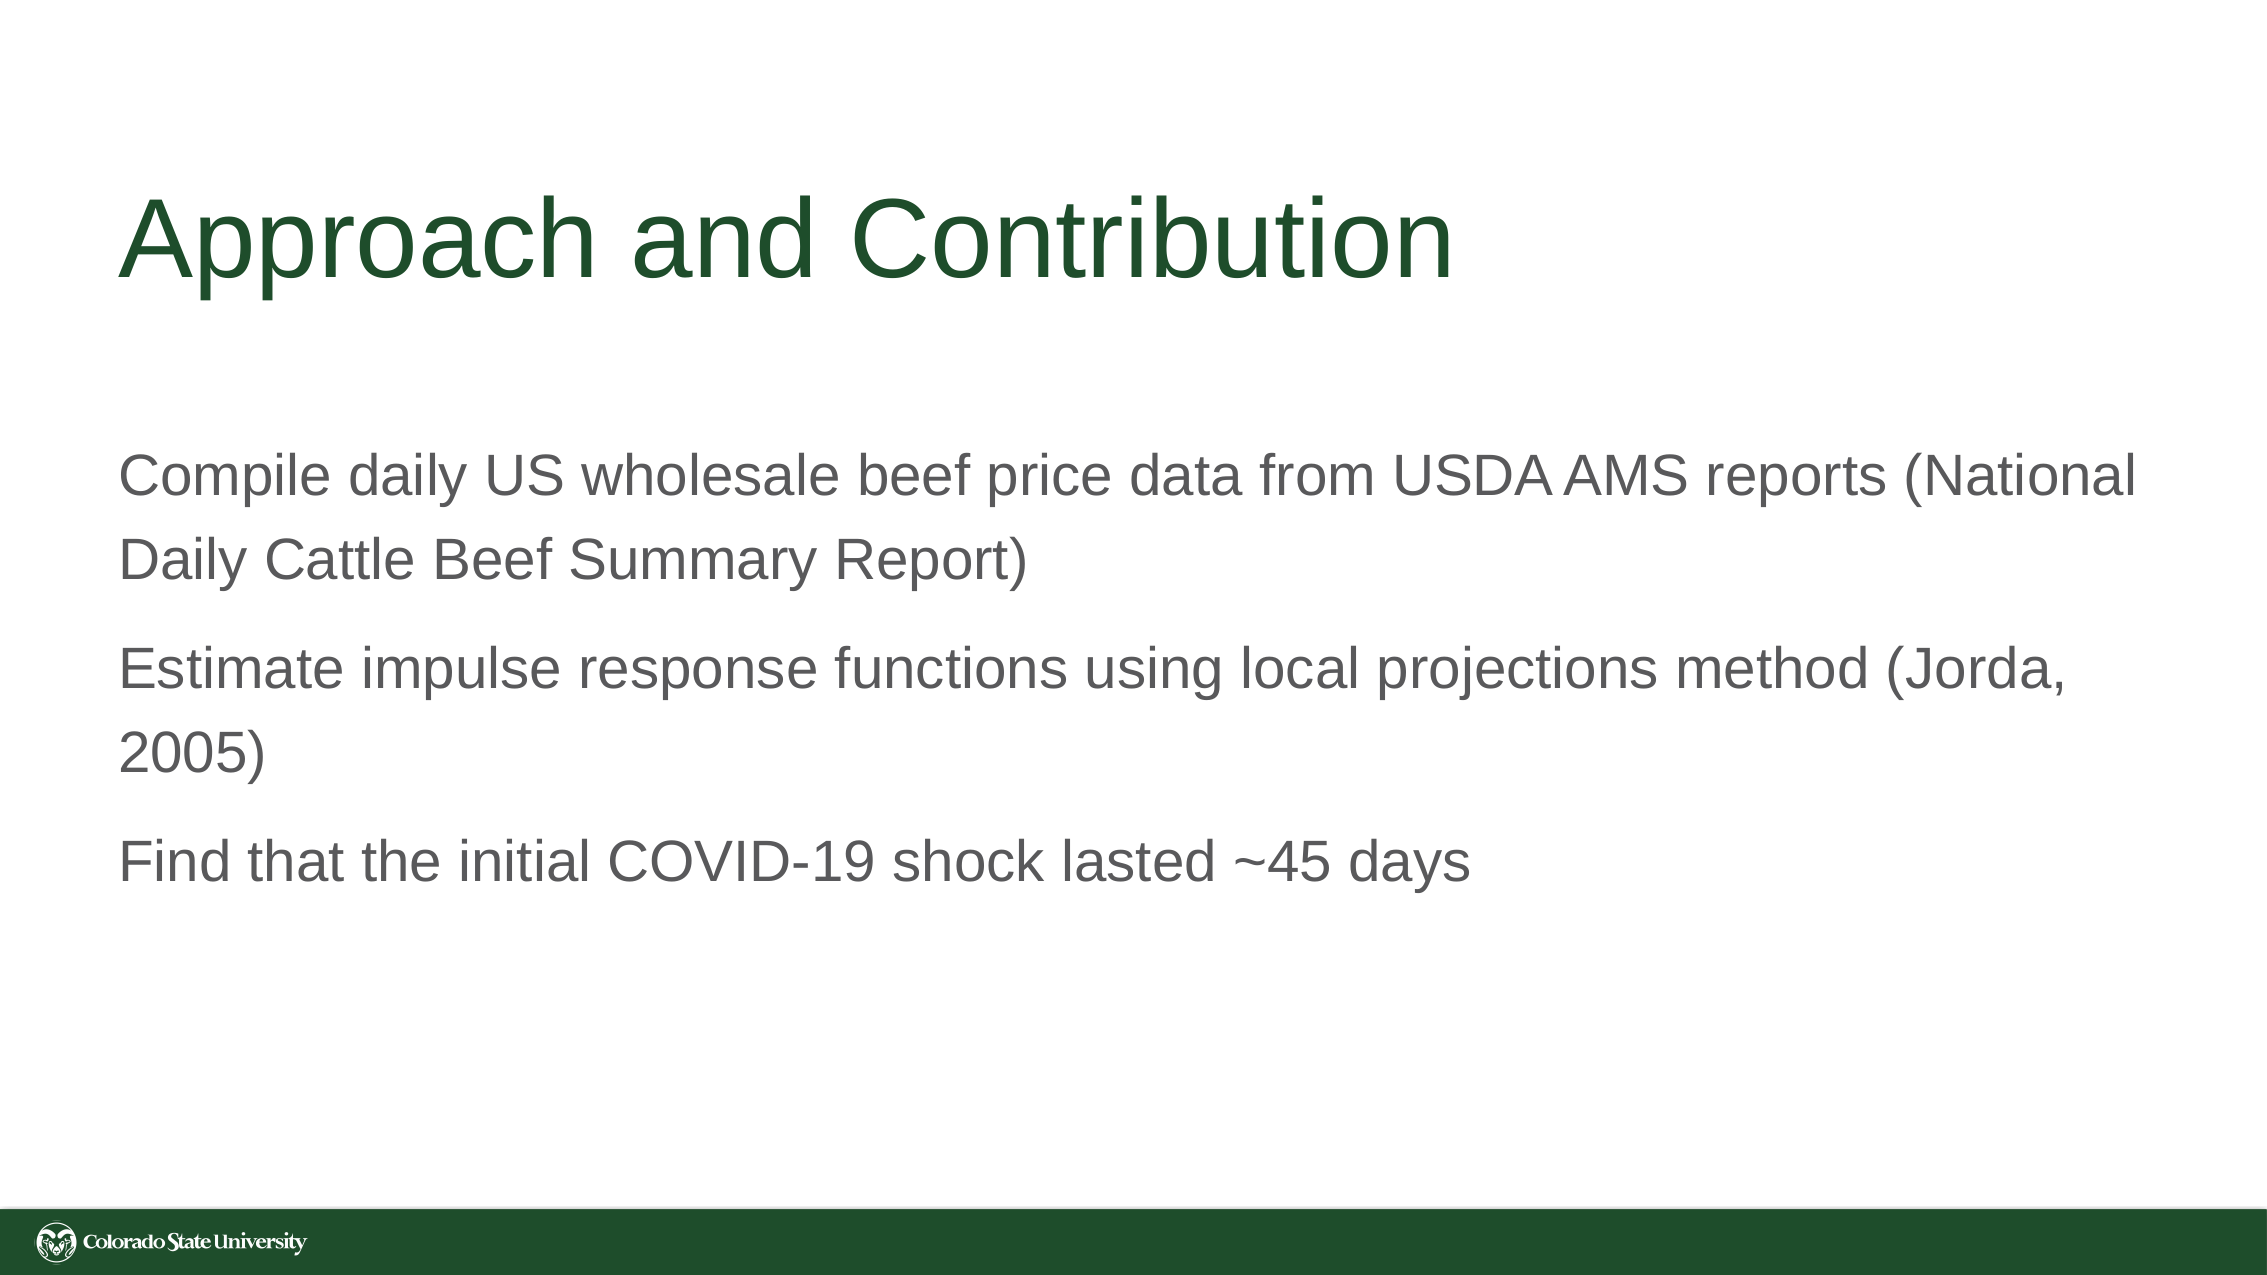

# Approach and Contribution
Compile daily US wholesale beef price data from USDA AMS reports (National Daily Cattle Beef Summary Report)
Estimate impulse response functions using local projections method (Jorda, 2005)
Find that the initial COVID-19 shock lasted ~45 days